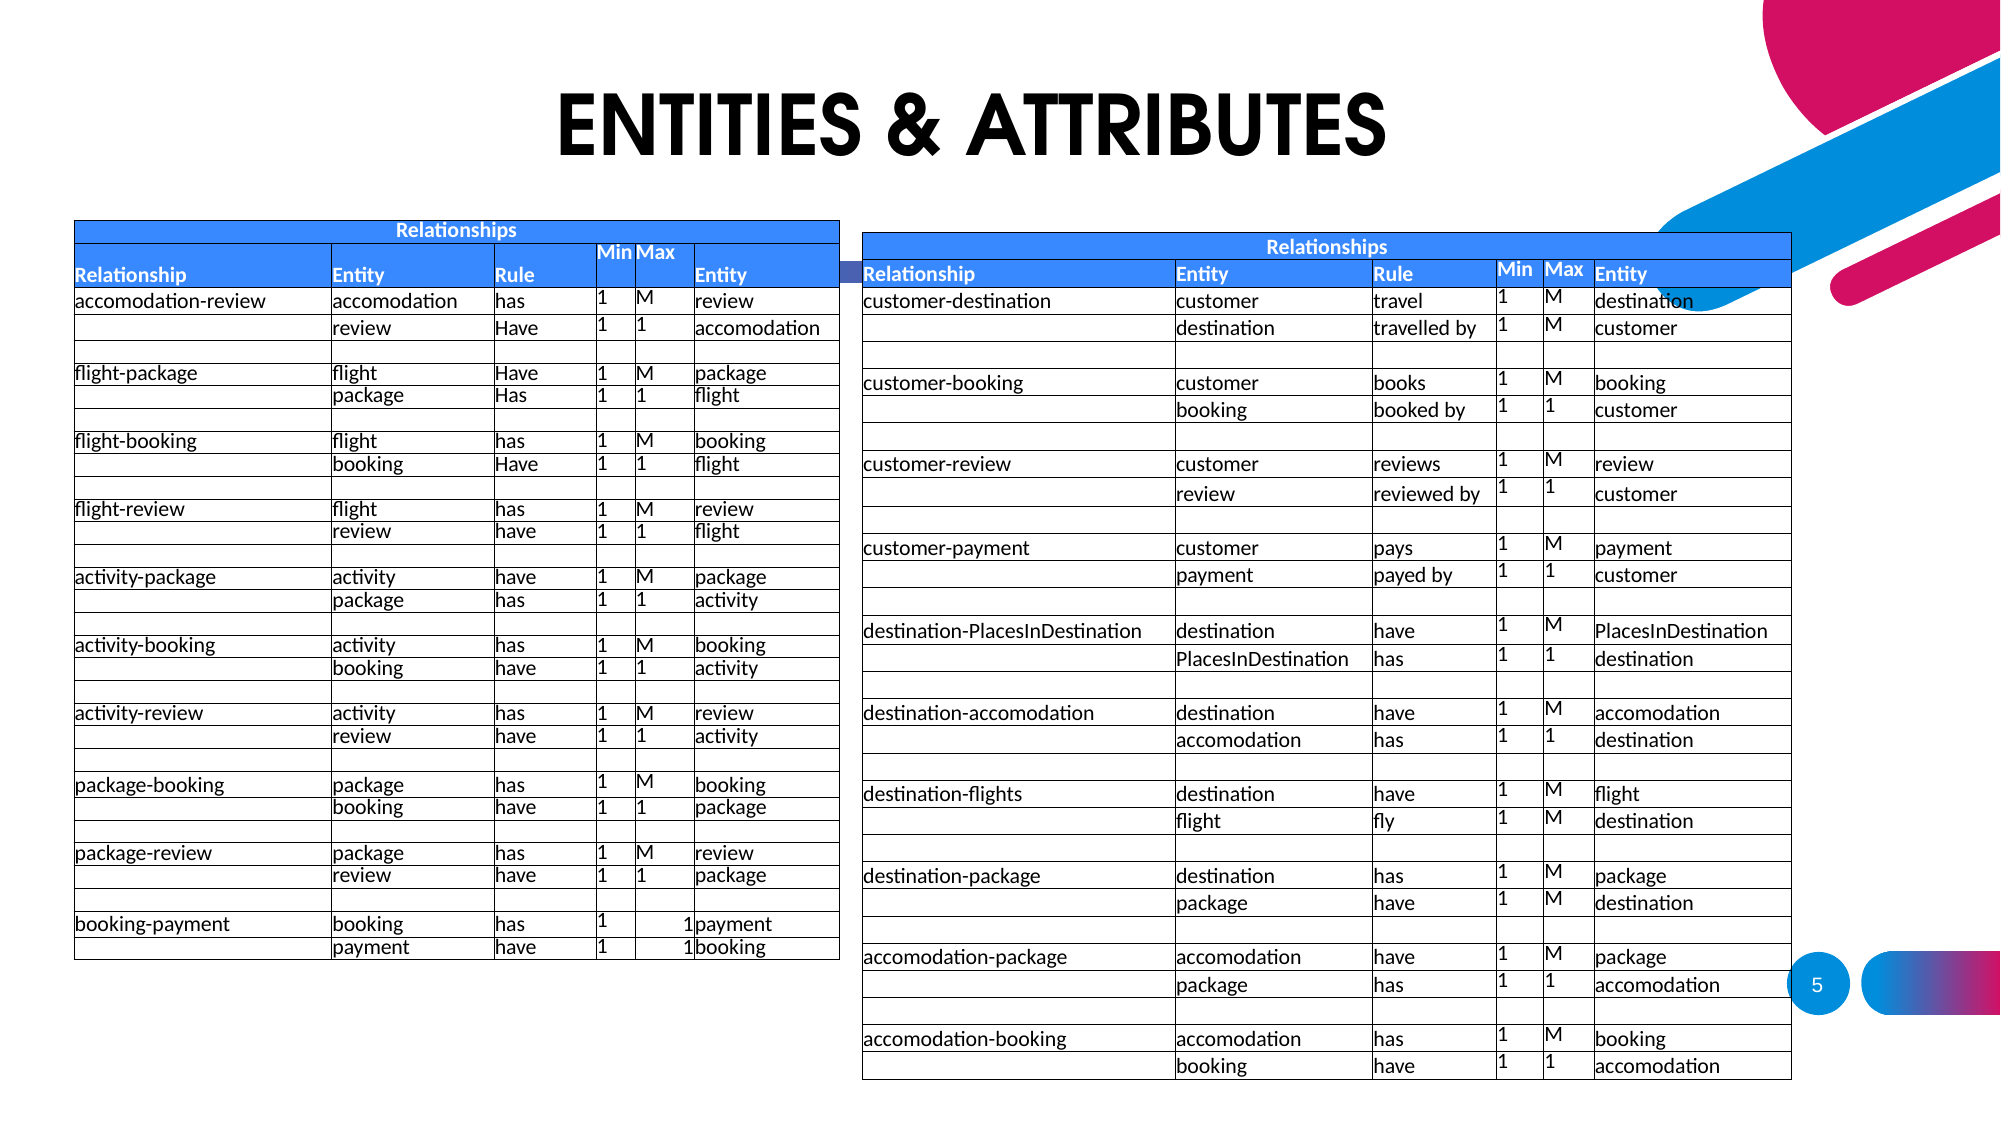

# ENTITIES & ATTRIBUTES
| Relationships |  |  |  |  |  |
| --- | --- | --- | --- | --- | --- |
| Relationship | Entity | Rule | Min | Max | Entity |
| accomodation-review | accomodation | has | 1 | M | review |
|  | review | Have | 1 | 1 | accomodation |
|  |  |  |  |  |  |
| flight-package | flight | Have | 1 | M | package |
|  | package | Has | 1 | 1 | flight |
|  |  |  |  |  |  |
| flight-booking | flight | has | 1 | M | booking |
|  | booking | Have | 1 | 1 | flight |
|  |  |  |  |  |  |
| flight-review | flight | has | 1 | M | review |
|  | review | have | 1 | 1 | flight |
|  |  |  |  |  |  |
| activity-package | activity | have | 1 | M | package |
|  | package | has | 1 | 1 | activity |
|  |  |  |  |  |  |
| activity-booking | activity | has | 1 | M | booking |
|  | booking | have | 1 | 1 | activity |
|  |  |  |  |  |  |
| activity-review | activity | has | 1 | M | review |
|  | review | have | 1 | 1 | activity |
|  |  |  |  |  |  |
| package-booking | package | has | 1 | M | booking |
|  | booking | have | 1 | 1 | package |
|  |  |  |  |  |  |
| package-review | package | has | 1 | M | review |
|  | review | have | 1 | 1 | package |
|  |  |  |  |  |  |
| booking-payment | booking | has | 1 | 1 | payment |
|  | payment | have | 1 | 1 | booking |
| Relationships |  |  |  |  |  |
| --- | --- | --- | --- | --- | --- |
| Relationship | Entity | Rule | Min | Max | Entity |
| customer-destination | customer | travel | 1 | M | destination |
|  | destination | travelled by | 1 | M | customer |
|  |  |  |  |  |  |
| customer-booking | customer | books | 1 | M | booking |
|  | booking | booked by | 1 | 1 | customer |
|  |  |  |  |  |  |
| customer-review | customer | reviews | 1 | M | review |
|  | review | reviewed by | 1 | 1 | customer |
|  |  |  |  |  |  |
| customer-payment | customer | pays | 1 | M | payment |
|  | payment | payed by | 1 | 1 | customer |
|  |  |  |  |  |  |
| destination-PlacesInDestination | destination | have | 1 | M | PlacesInDestination |
|  | PlacesInDestination | has | 1 | 1 | destination |
|  |  |  |  |  |  |
| destination-accomodation | destination | have | 1 | M | accomodation |
|  | accomodation | has | 1 | 1 | destination |
|  |  |  |  |  |  |
| destination-flights | destination | have | 1 | M | flight |
|  | flight | fly | 1 | M | destination |
|  |  |  |  |  |  |
| destination-package | destination | has | 1 | M | package |
|  | package | have | 1 | M | destination |
|  |  |  |  |  |  |
| accomodation-package | accomodation | have | 1 | M | package |
|  | package | has | 1 | 1 | accomodation |
|  |  |  |  |  |  |
| accomodation-booking | accomodation | has | 1 | M | booking |
|  | booking | have | 1 | 1 | accomodation |
5